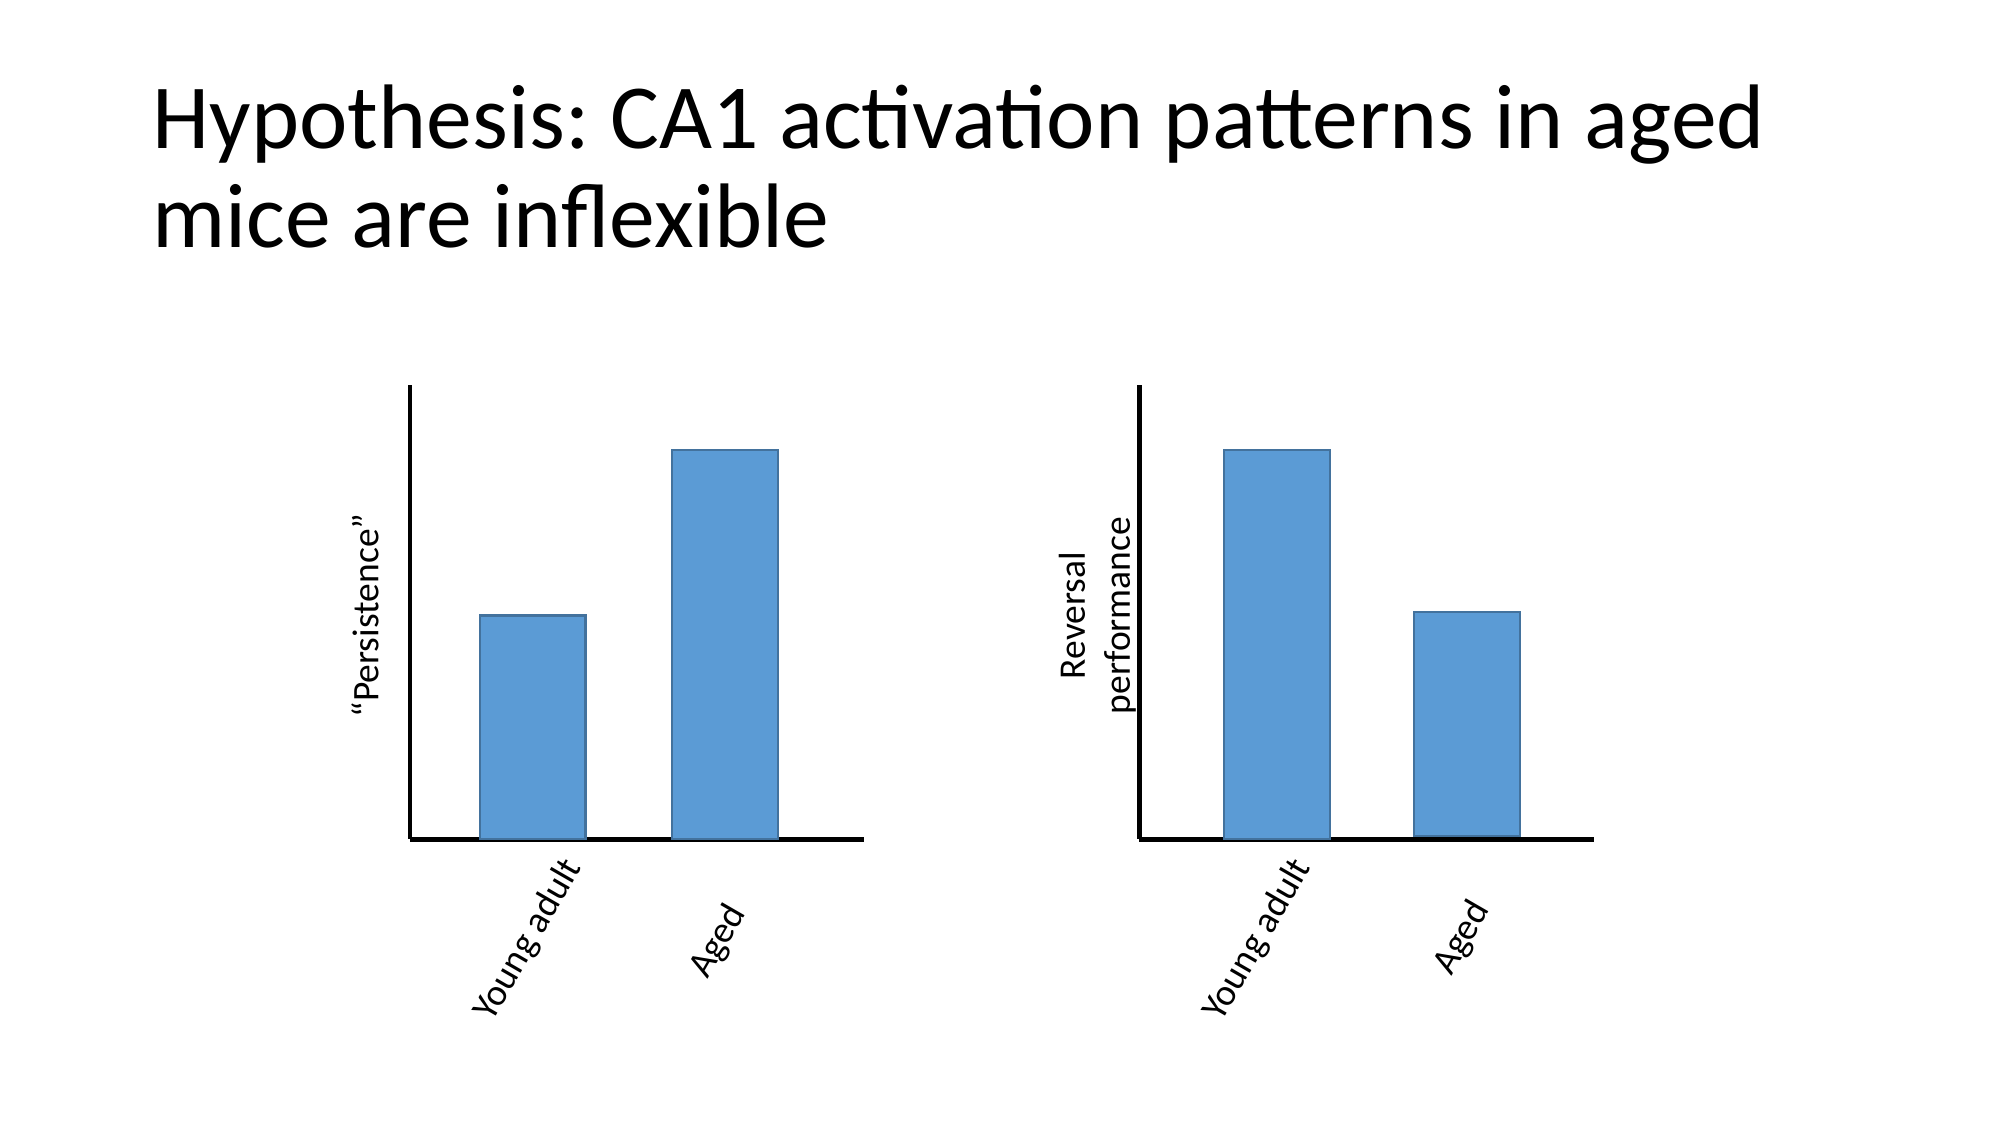

# Hypothesis: CA1 activation patterns in aged mice are inflexible

Reversal performance
“Persistence”

Aged
Young adult
Young adult
Aged